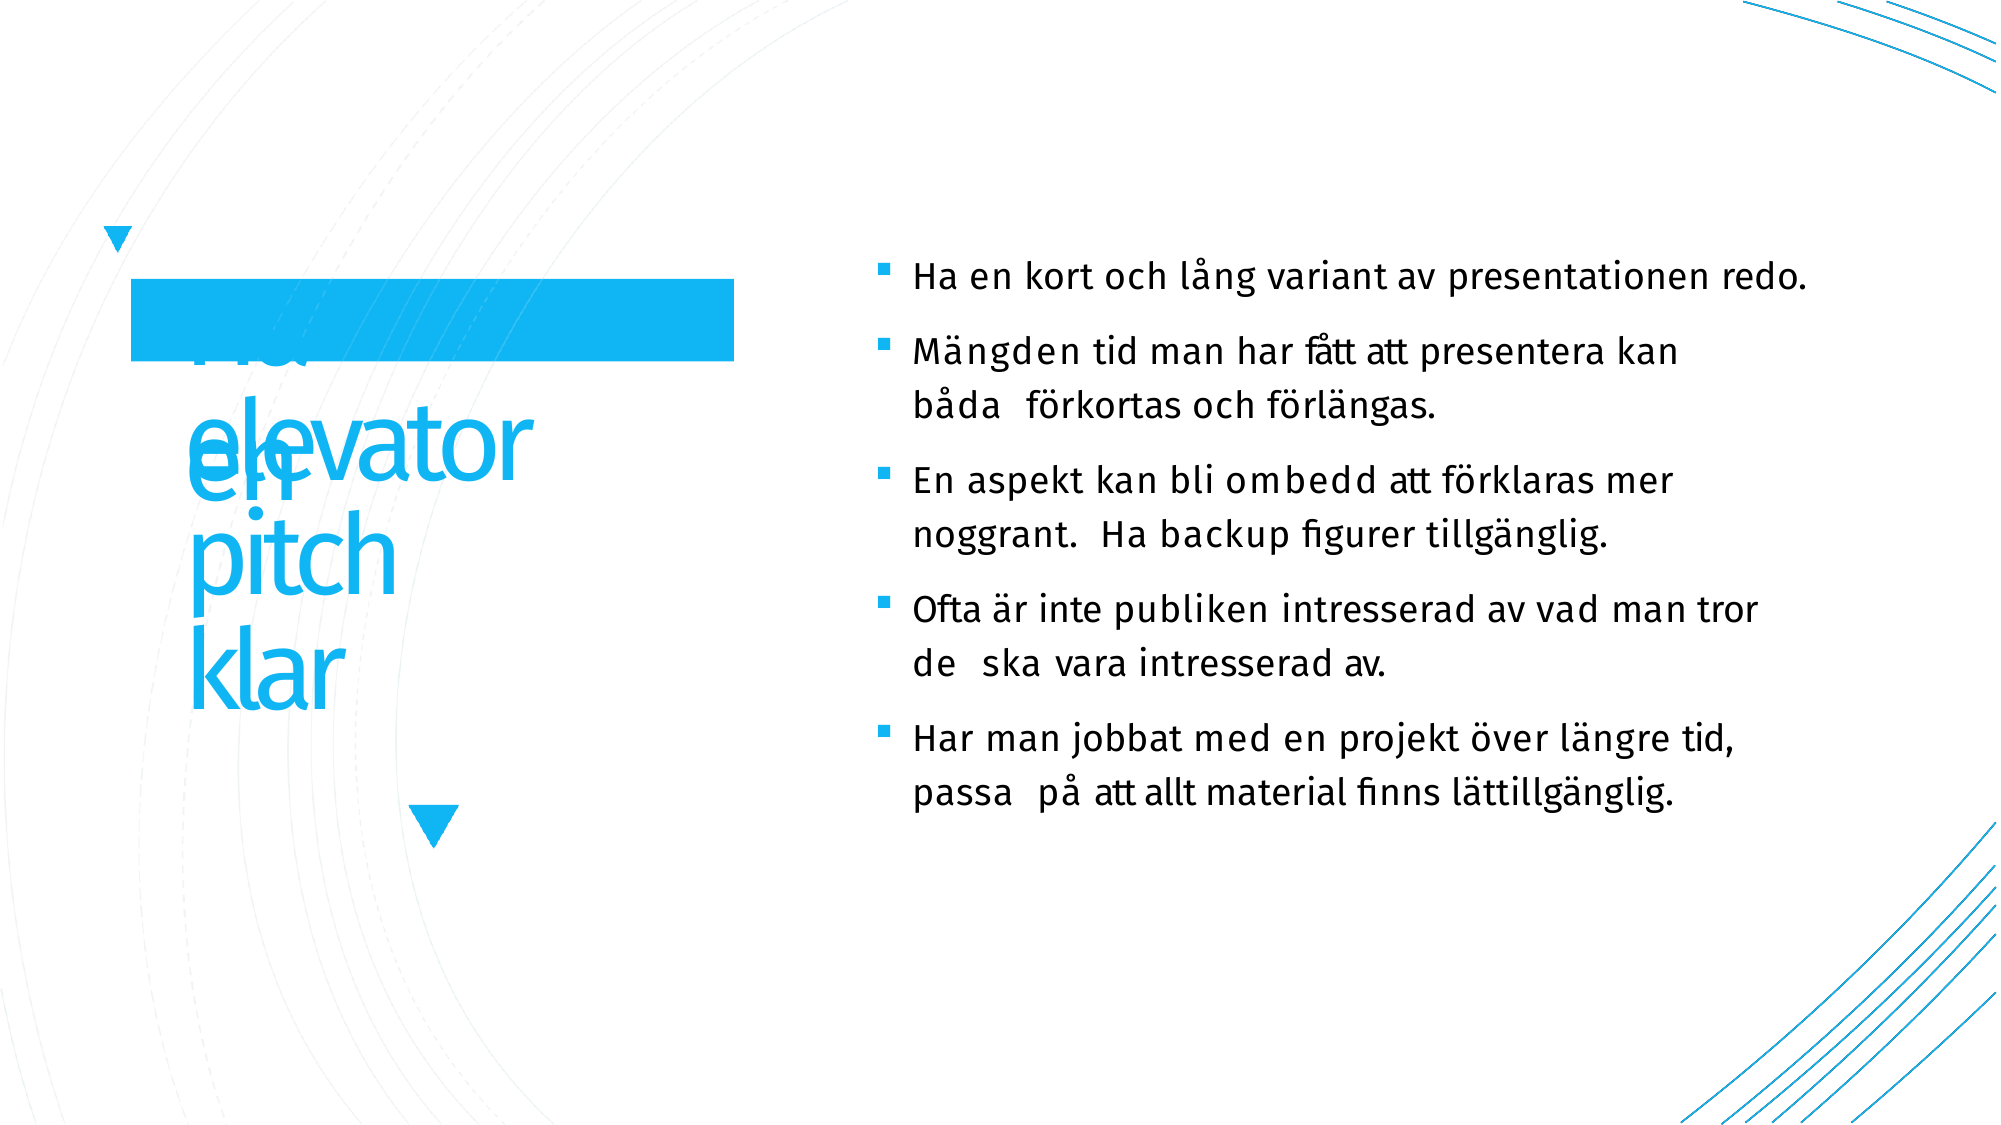

Ha en kort och lång variant av presentationen redo.
Mängden tid man har fått att presentera kan båda  förkortas och förlängas.
En aspekt kan bli ombedd att förklaras mer noggrant.  Ha backup figurer tillgänglig.
Ofta är inte publiken intresserad av vad man tror de  ska vara intresserad av.
Har man jobbat med en projekt över längre tid, passa  på att allt material finns lättillgänglig.
# Ha en

elevator  pitch klar